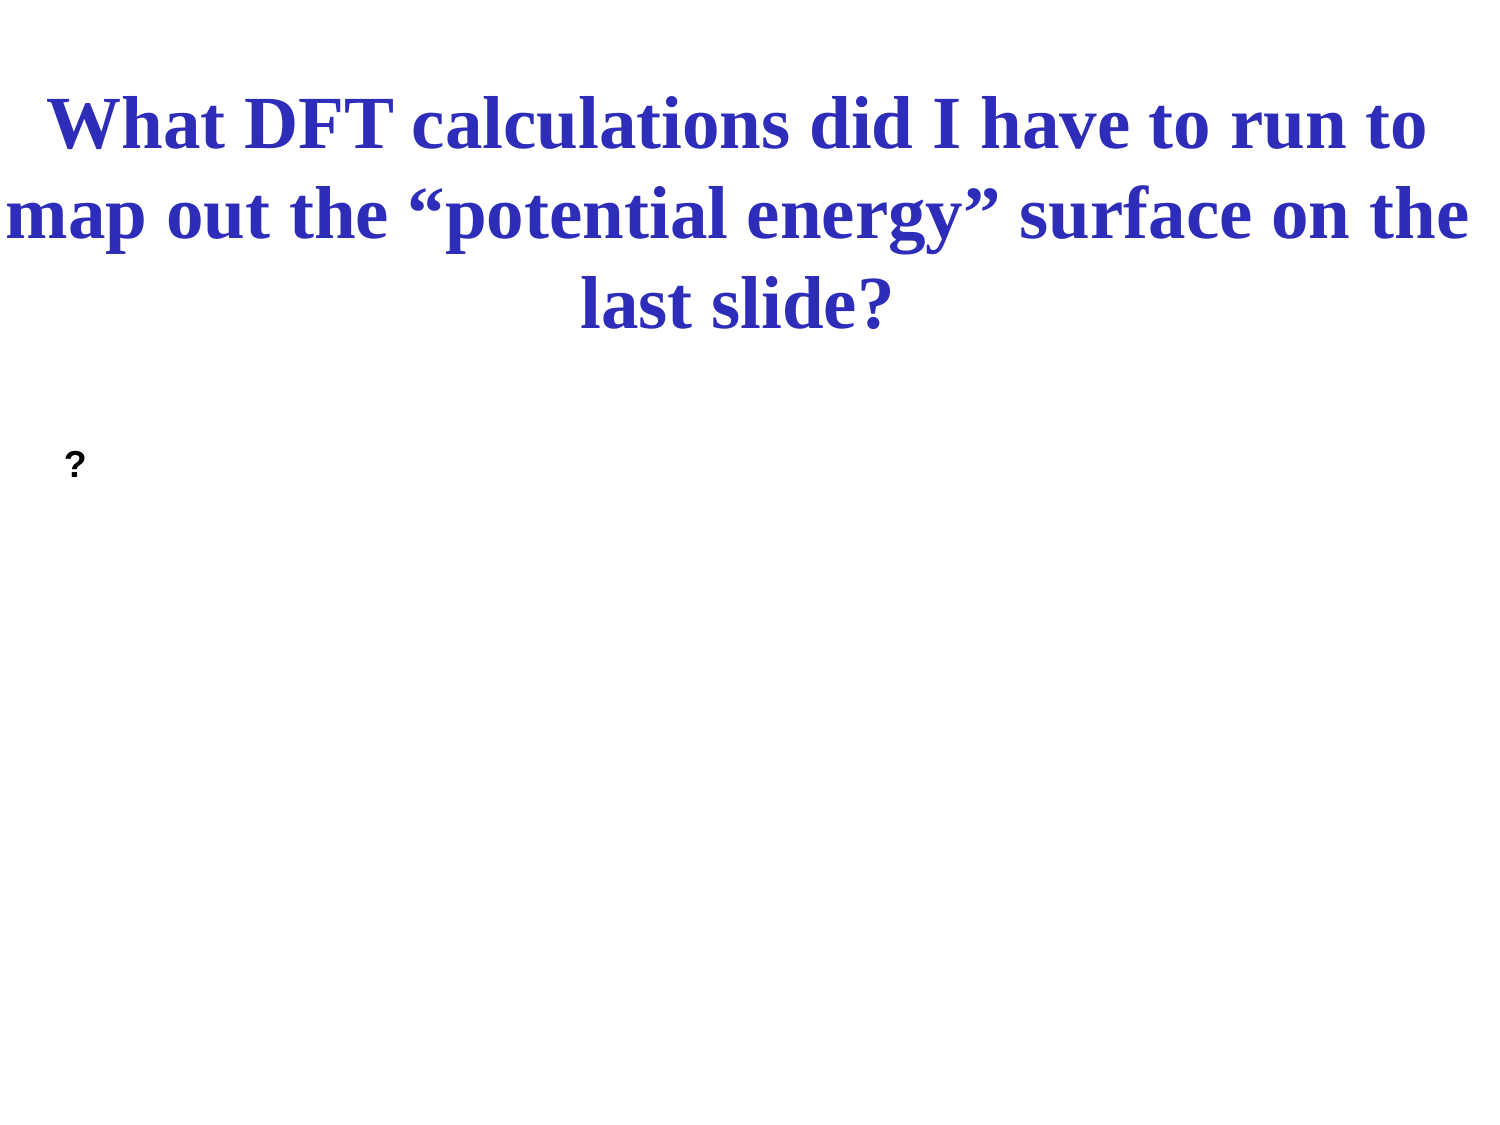

What DFT calculations did I have to run to map out the “potential energy” surface on the last slide?
?